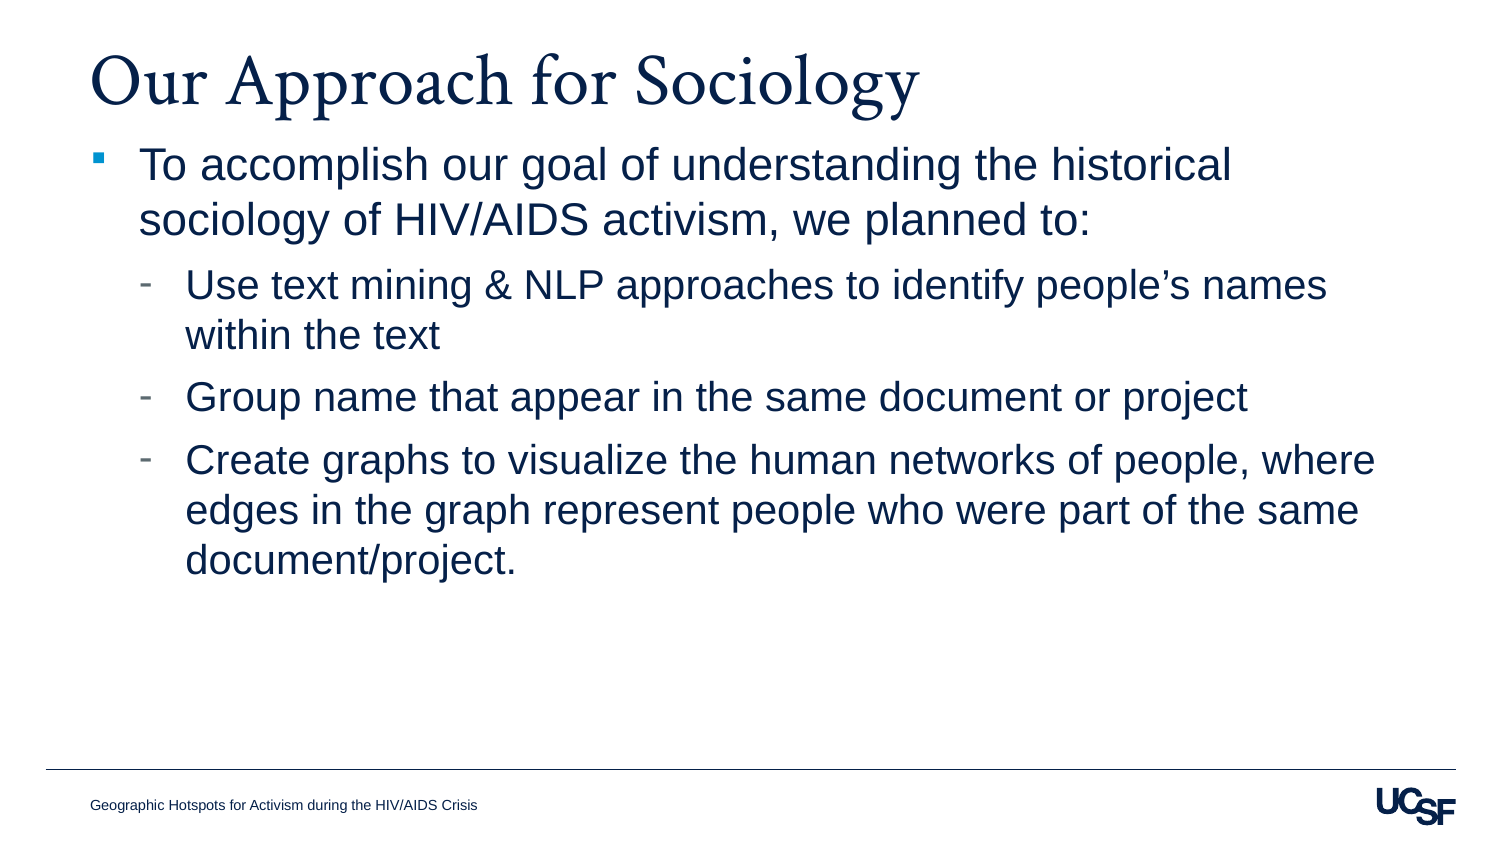

# Our Approach for Sociology
To accomplish our goal of understanding the historical sociology of HIV/AIDS activism, we planned to:
Use text mining & NLP approaches to identify people’s names within the text
Group name that appear in the same document or project
Create graphs to visualize the human networks of people, where edges in the graph represent people who were part of the same document/project.
Geographic Hotspots for Activism during the HIV/AIDS Crisis